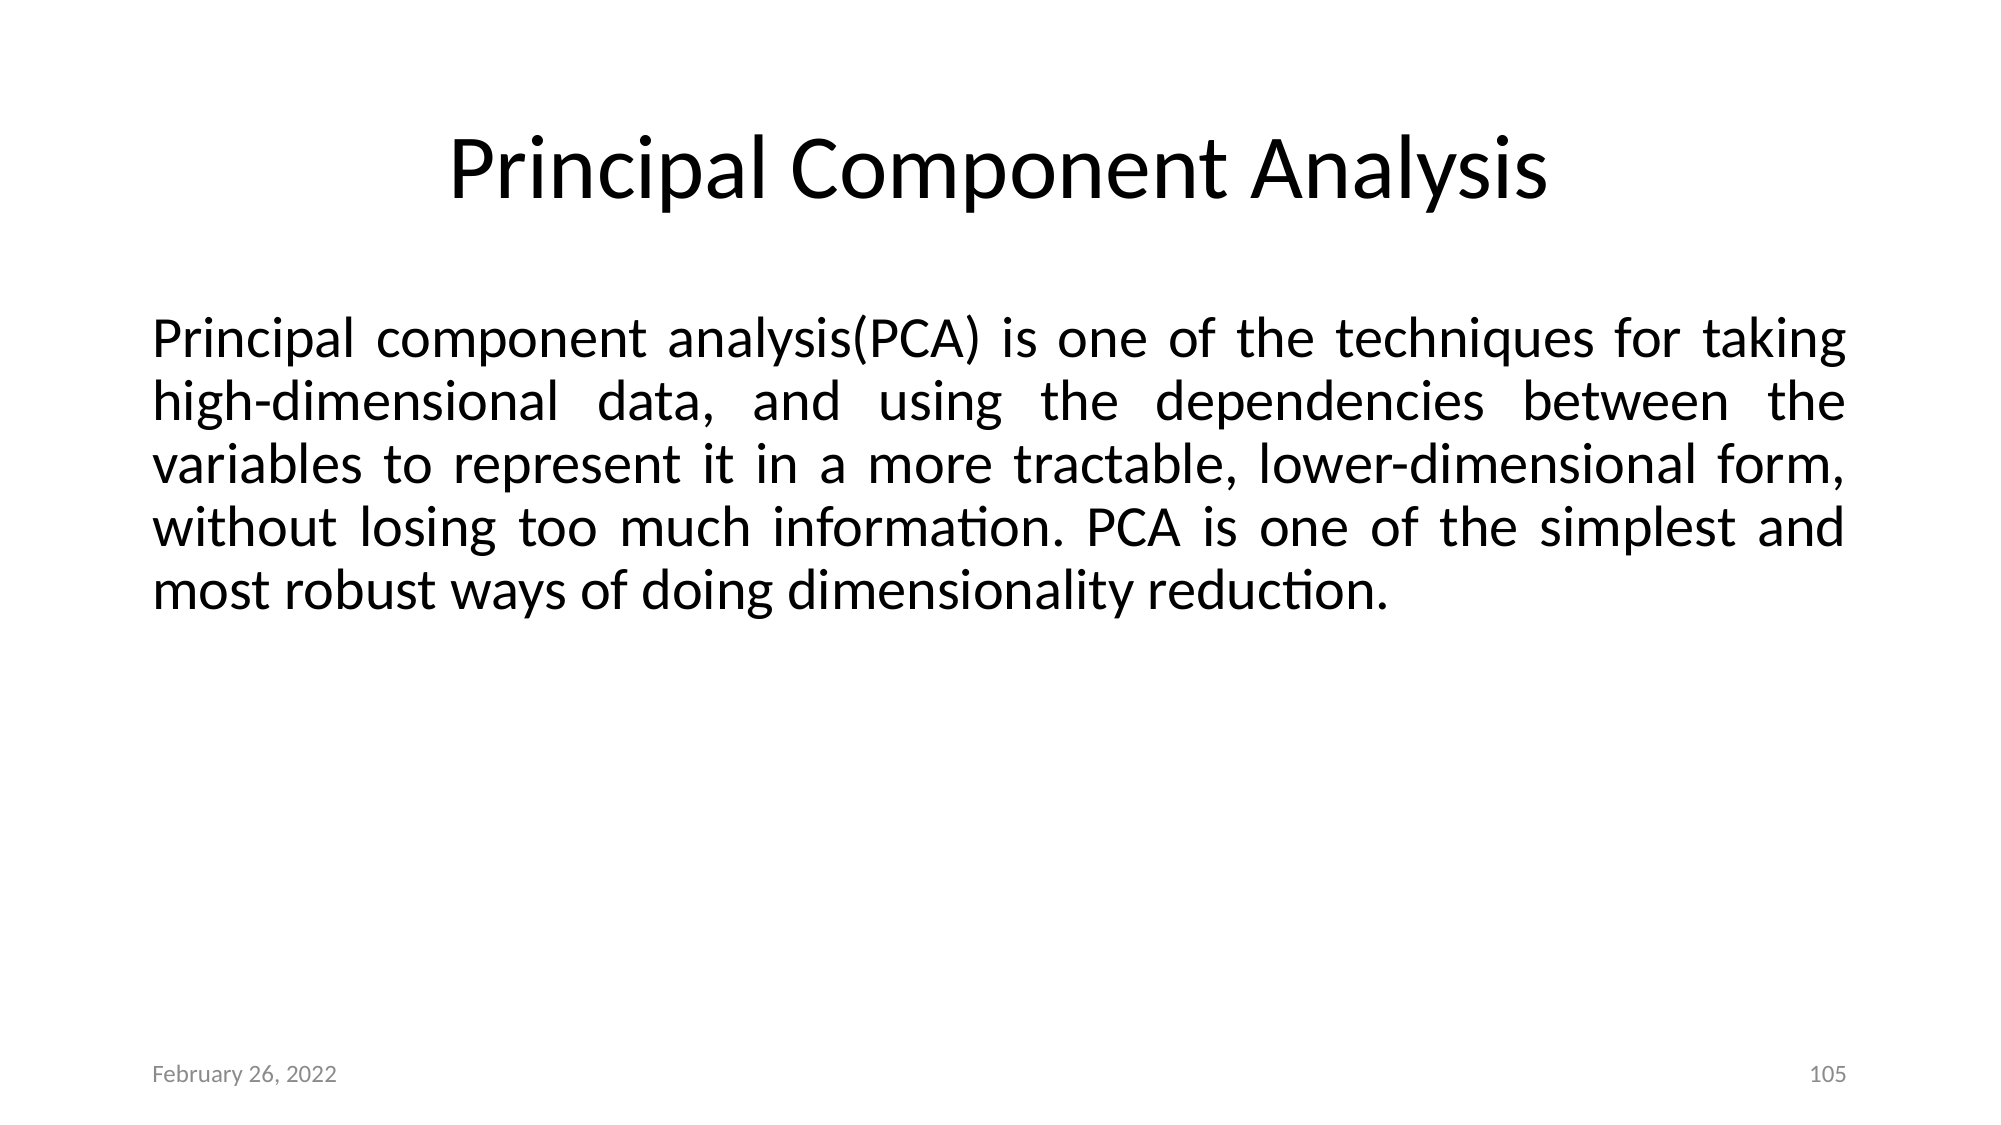

# Principal Component Analysis
Principal component analysis(PCA) is one of the techniques for taking high-dimensional data, and using the dependencies between the variables to represent it in a more tractable, lower-dimensional form, without losing too much information. PCA is one of the simplest and most robust ways of doing dimensionality reduction.
February 26, 2022
105